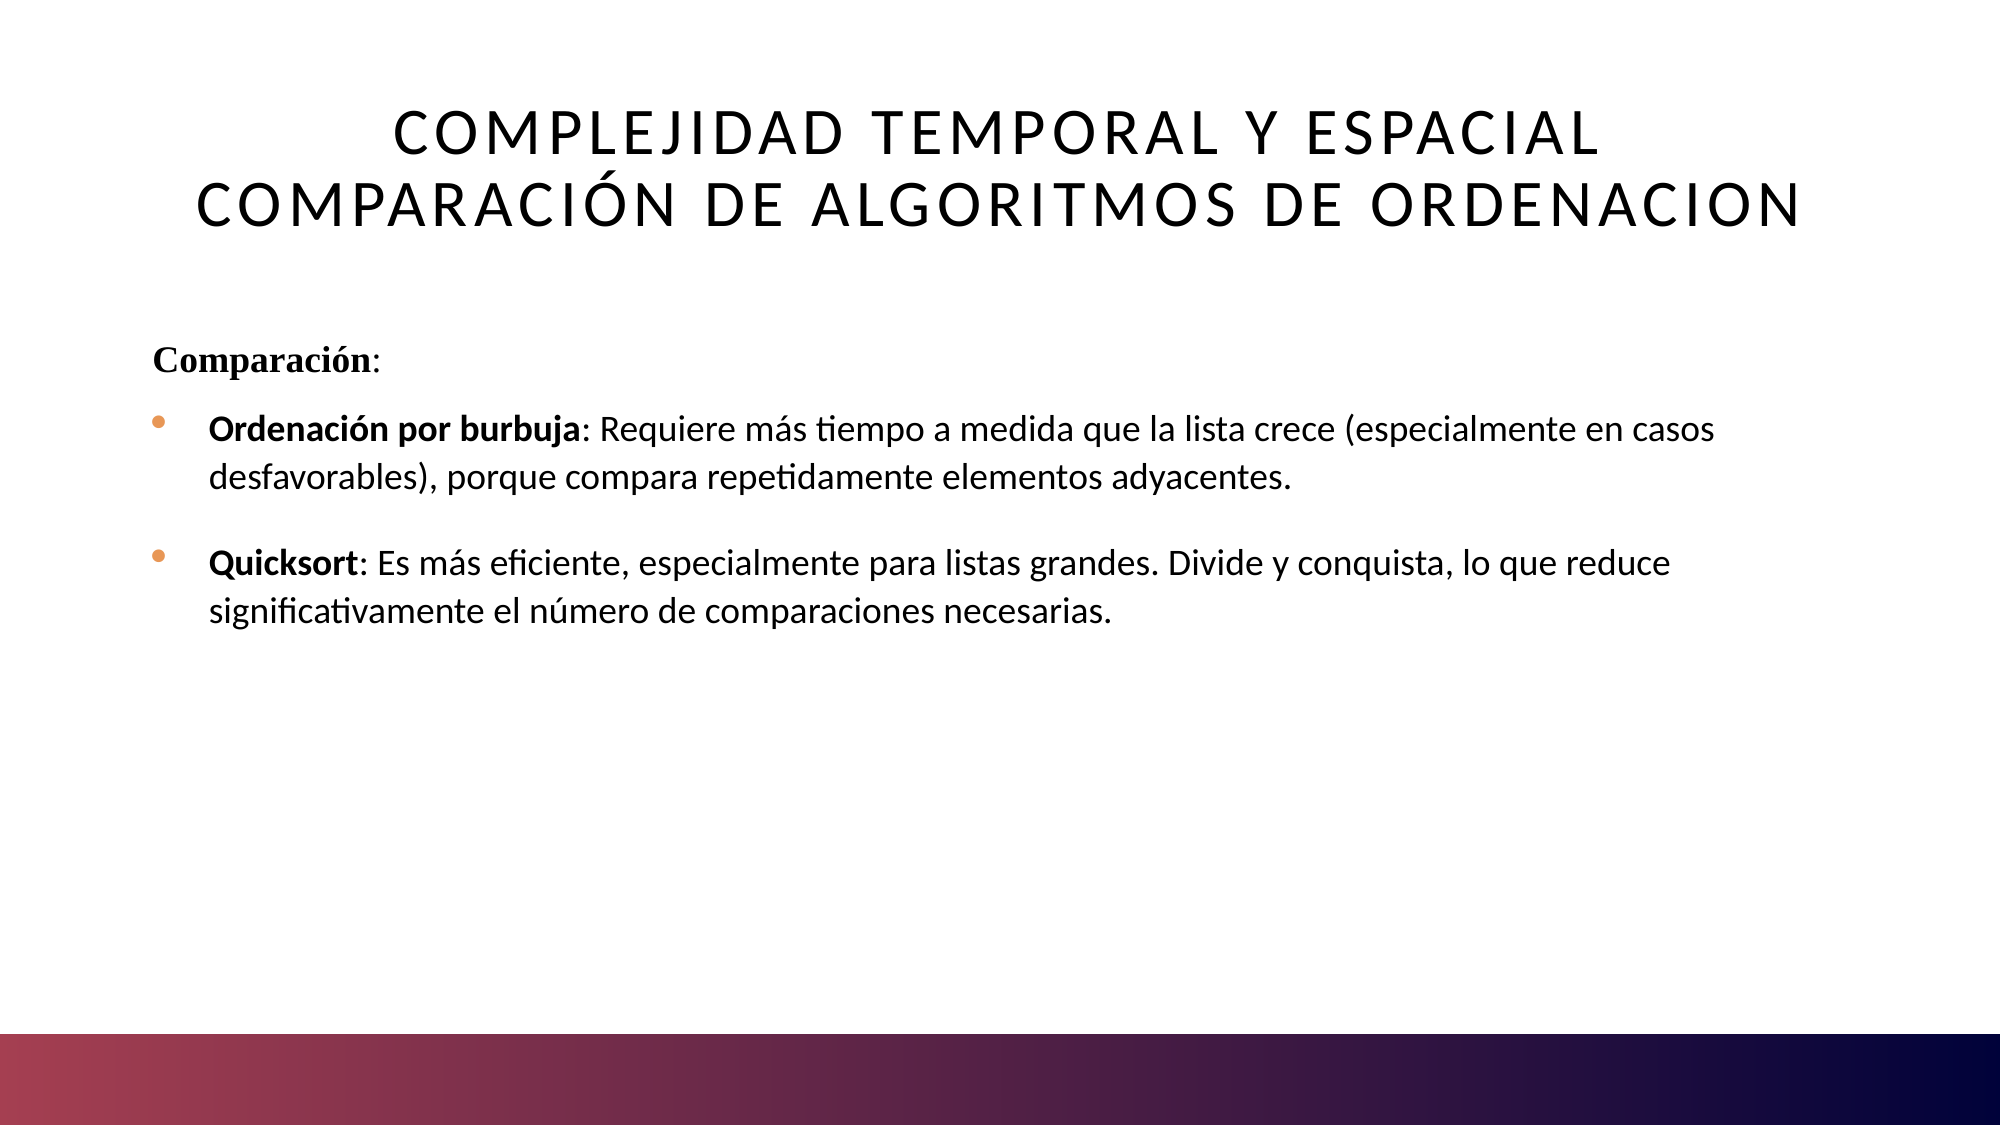

# Complejidad Temporal y Espacial comparación de algoritmos de ordenacion
Comparación:
Ordenación por burbuja: Requiere más tiempo a medida que la lista crece (especialmente en casos desfavorables), porque compara repetidamente elementos adyacentes.
Quicksort: Es más eficiente, especialmente para listas grandes. Divide y conquista, lo que reduce significativamente el número de comparaciones necesarias.